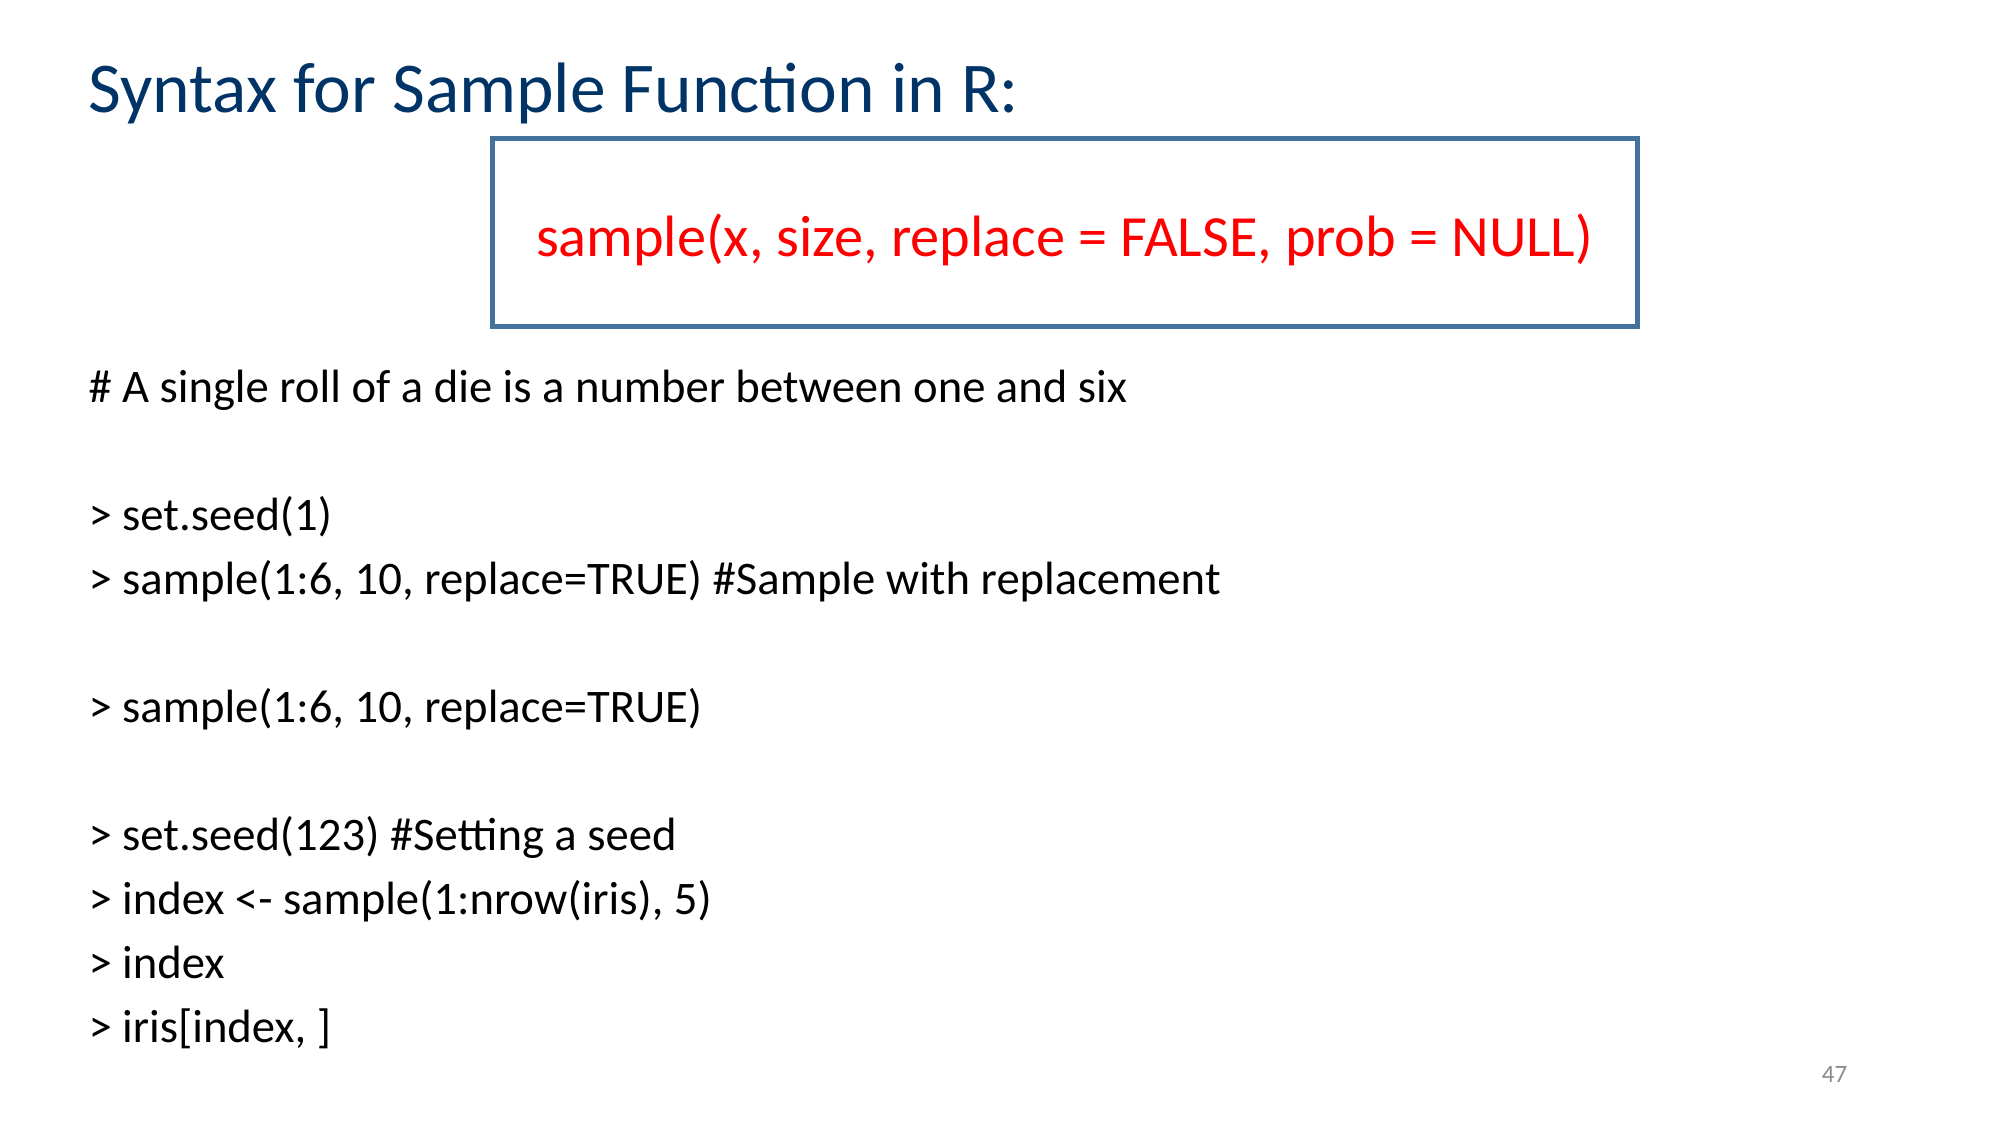

Syntax for Sample Function in R:

# A single roll of a die is a number between one and six

> set.seed(1)
> sample(1:6, 10, replace=TRUE) #Sample with replacement

> sample(1:6, 10, replace=TRUE)

> set.seed(123) #Setting a seed
> index <- sample(1:nrow(iris), 5)
> index
> iris[index, ]

sample(x, size, replace = FALSE, prob = NULL)
47